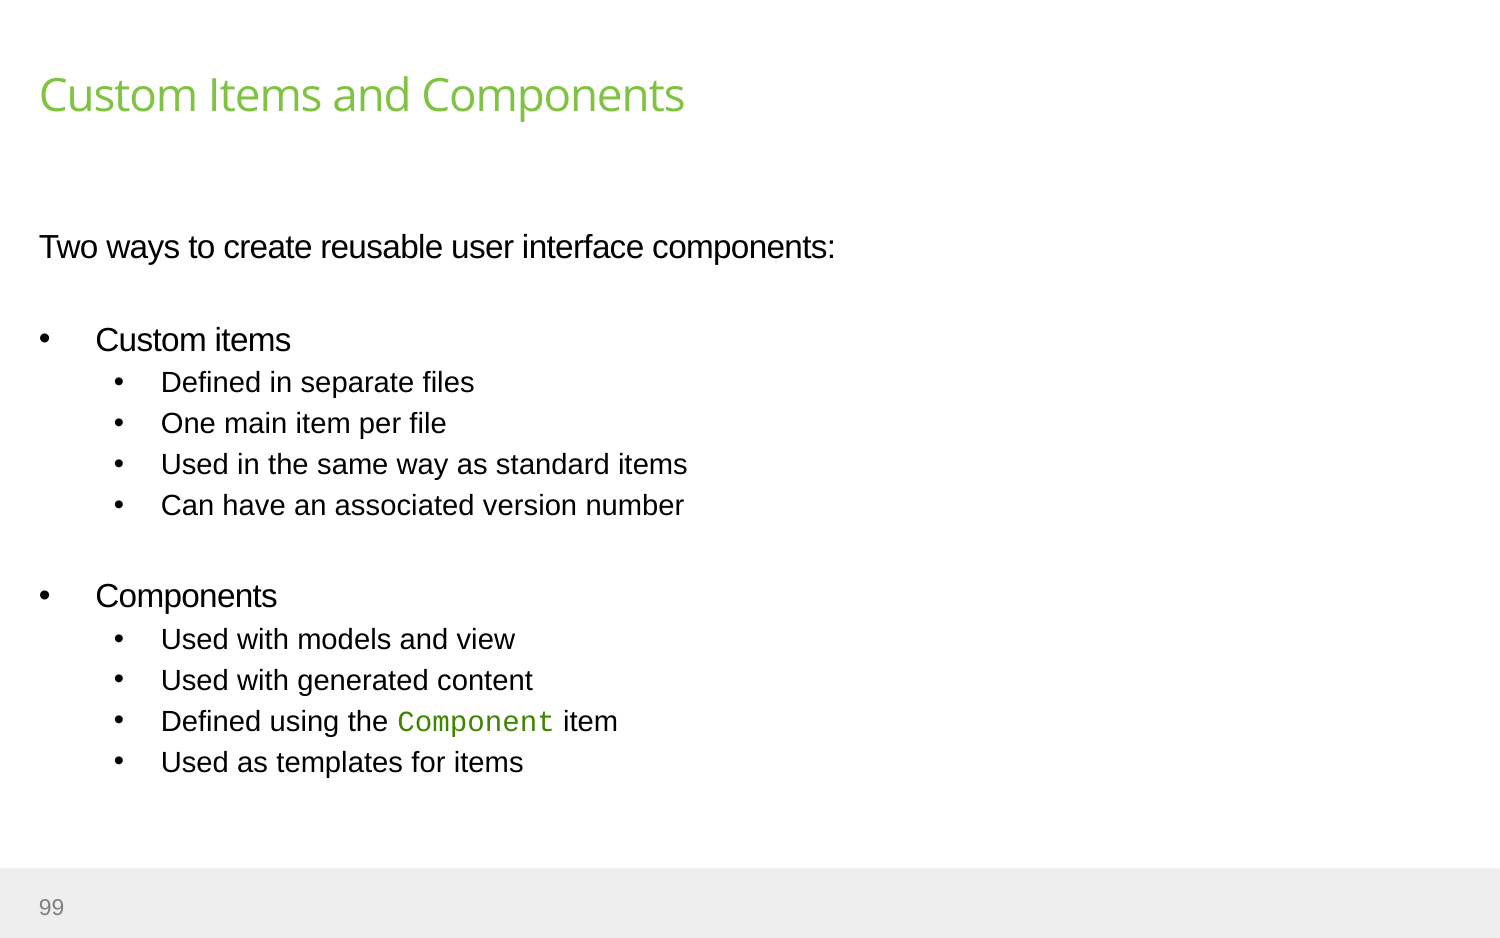

# Custom Items and Components
Two ways to create reusable user interface components:

Custom items
Defined in separate files
One main item per file
Used in the same way as standard items
Can have an associated version number

Components
Used with models and view
Used with generated content
Defined using the Component item
Used as templates for items
99